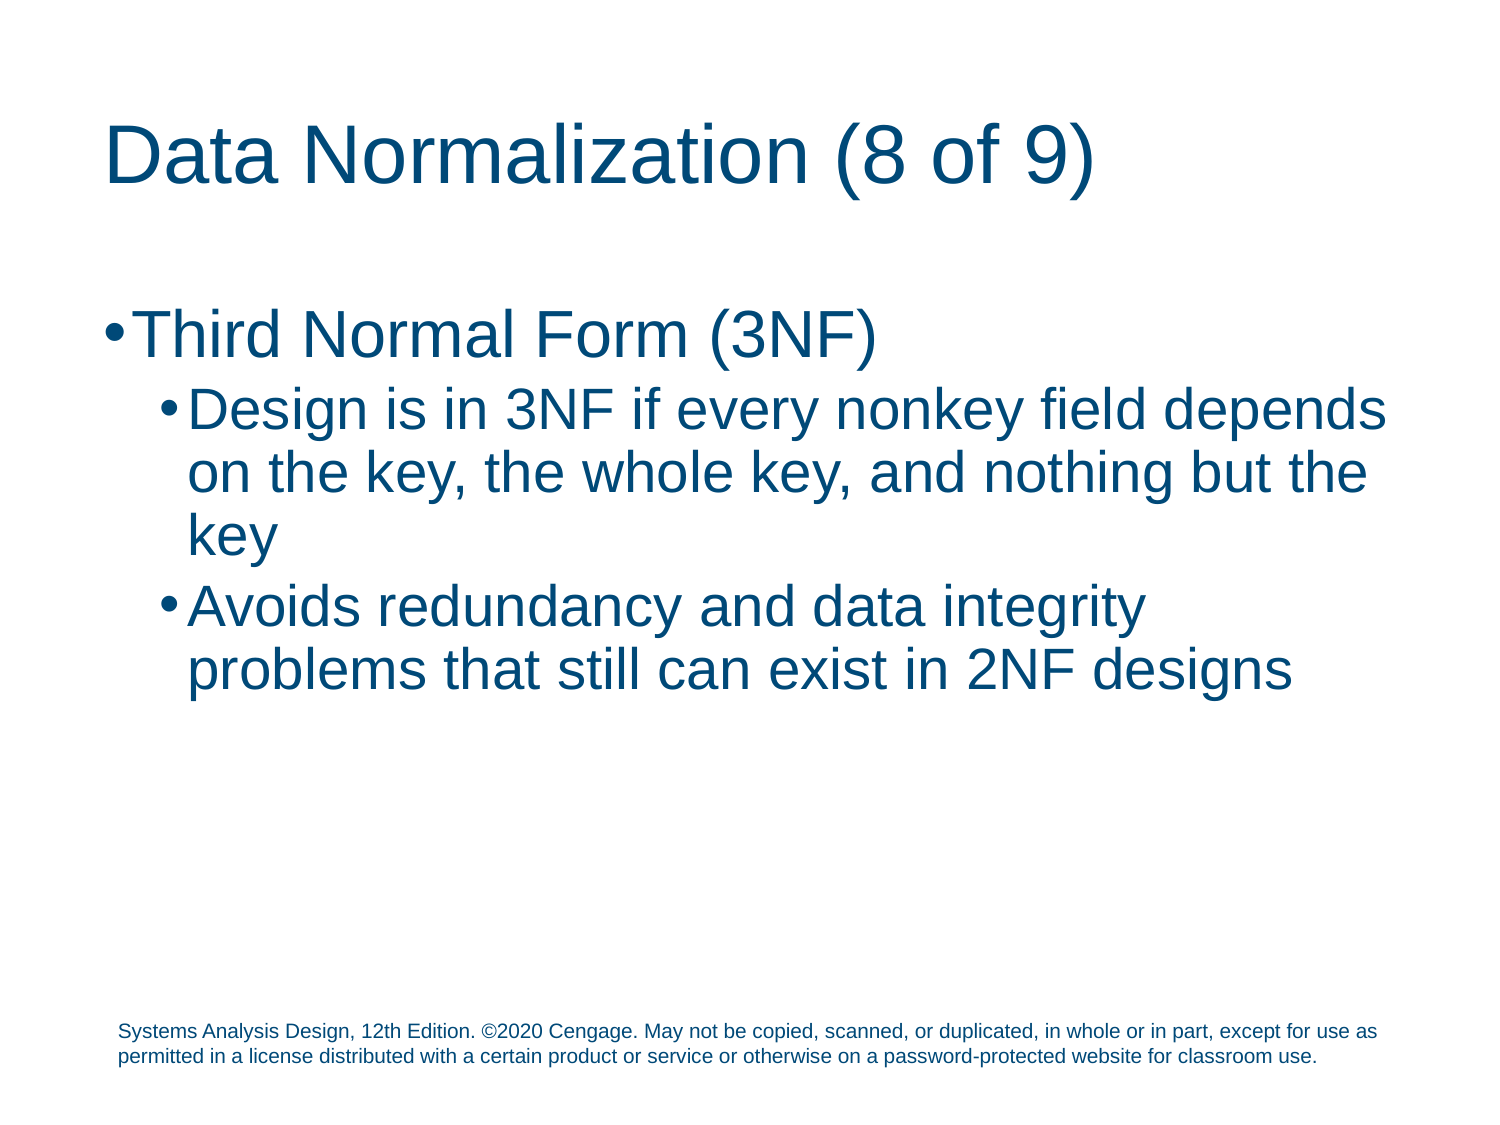

# Data Normalization (8 of 9)
Third Normal Form (3NF)
Design is in 3NF if every nonkey field depends on the key, the whole key, and nothing but the key
Avoids redundancy and data integrity problems that still can exist in 2NF designs

Systems Analysis Design, 12th Edition. ©2020 Cengage. May not be copied, scanned, or duplicated, in whole or in part, except for use as permitted in a license distributed with a certain product or service or otherwise on a password-protected website for classroom use.